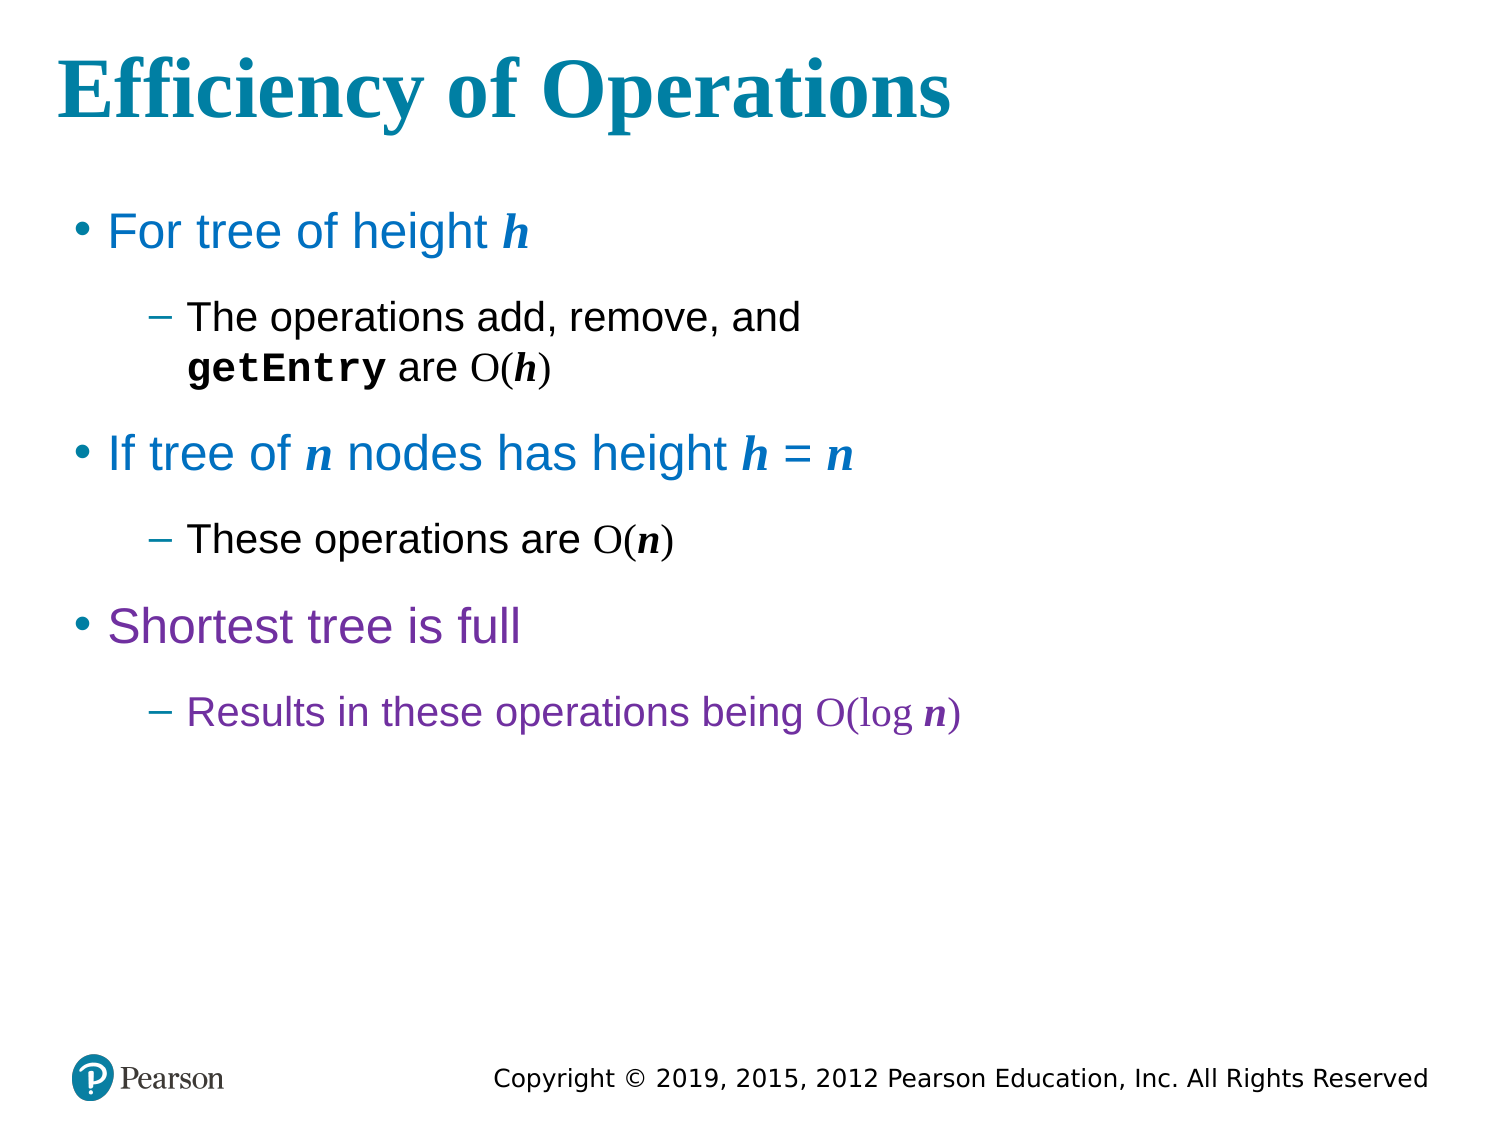

# Efficiency of Operations
For tree of height h
The operations add, remove, and
getEntry are O(h)
If tree of n nodes has height h = n
These operations are O(n)
Shortest tree is full
Results in these operations being O(log n)